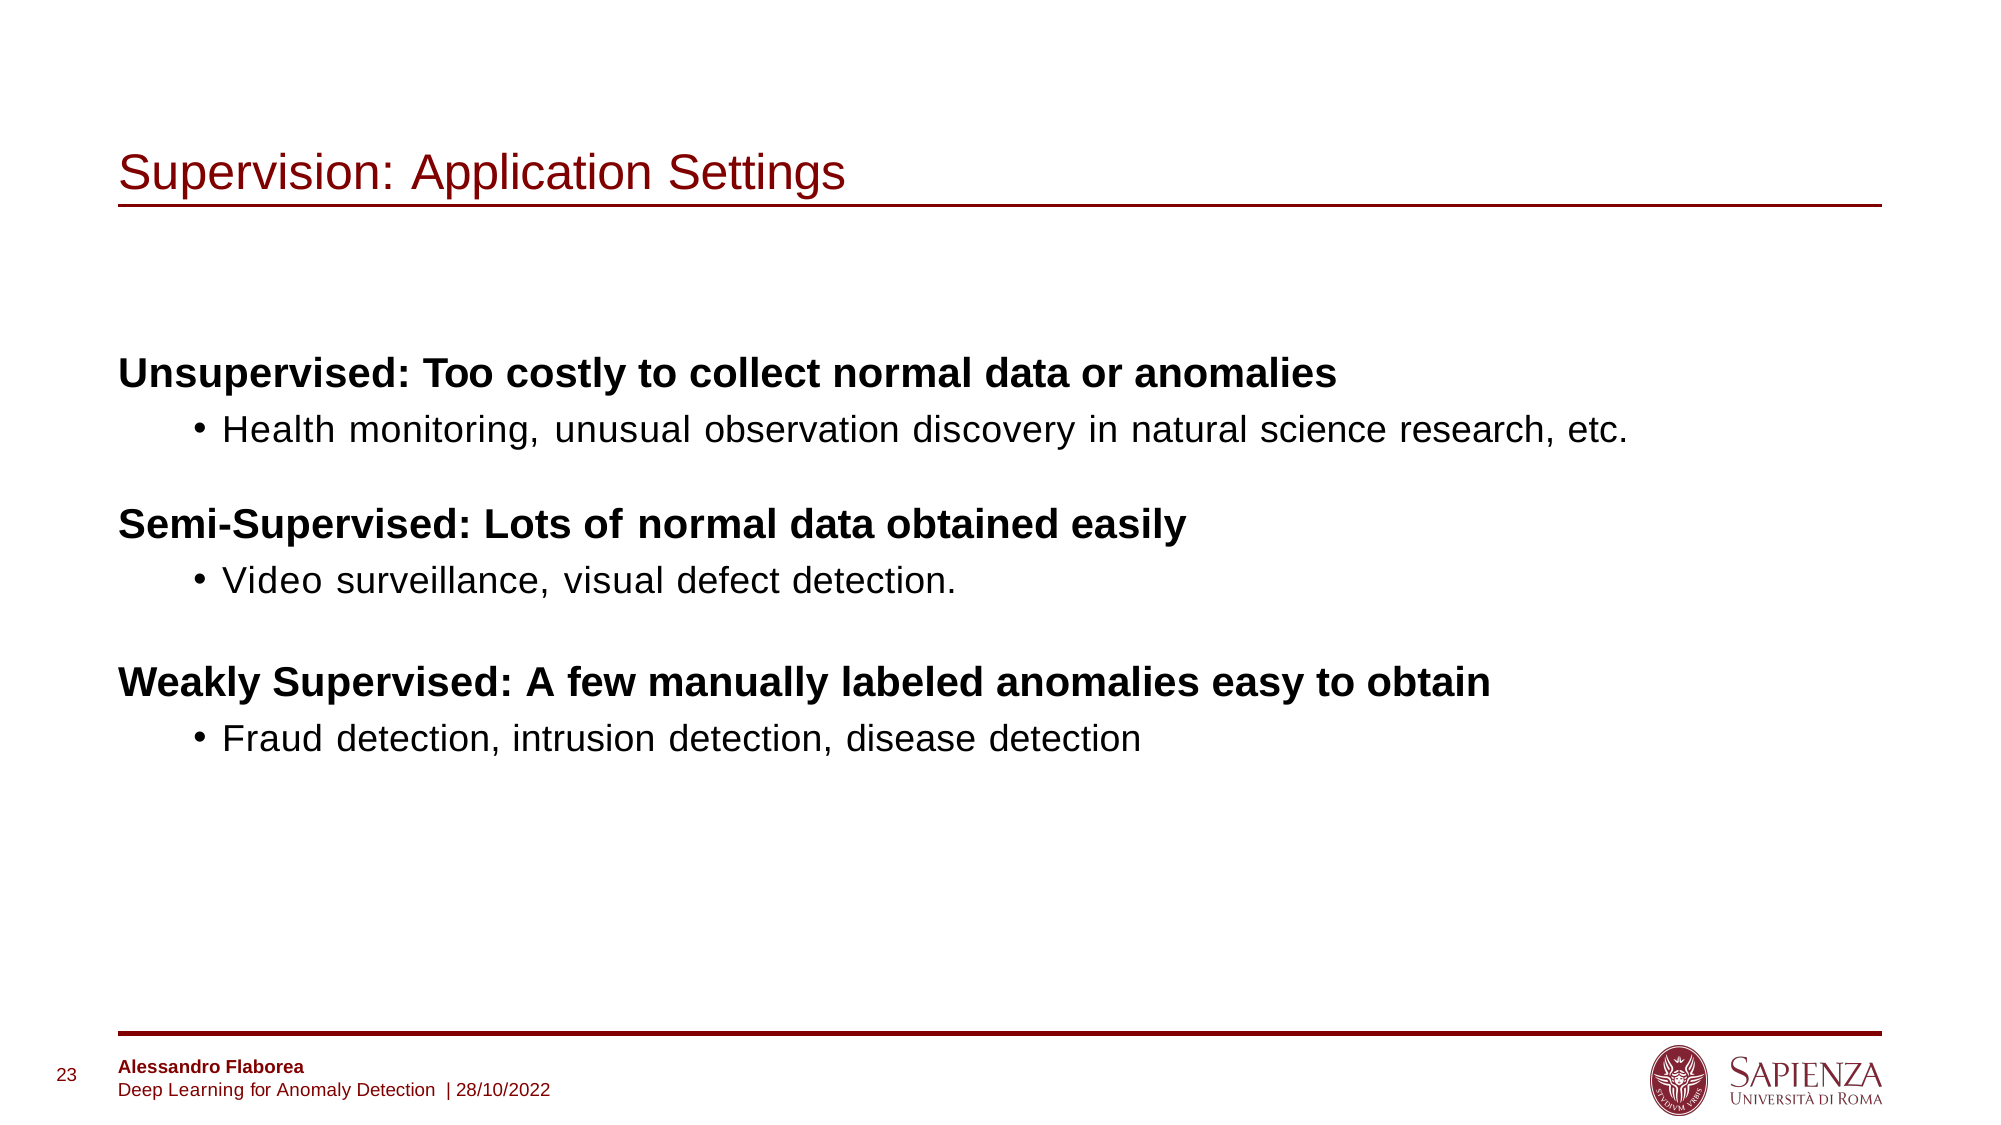

# Supervision: Application Settings
Unsupervised: Too costly to collect normal data or anomalies
Health monitoring, unusual observation discovery in natural science research, etc.

Semi-Supervised: Lots of normal data obtained easily
Video surveillance, visual defect detection.

Weakly Supervised: A few manually labeled anomalies easy to obtain
Fraud detection, intrusion detection, disease detection
23